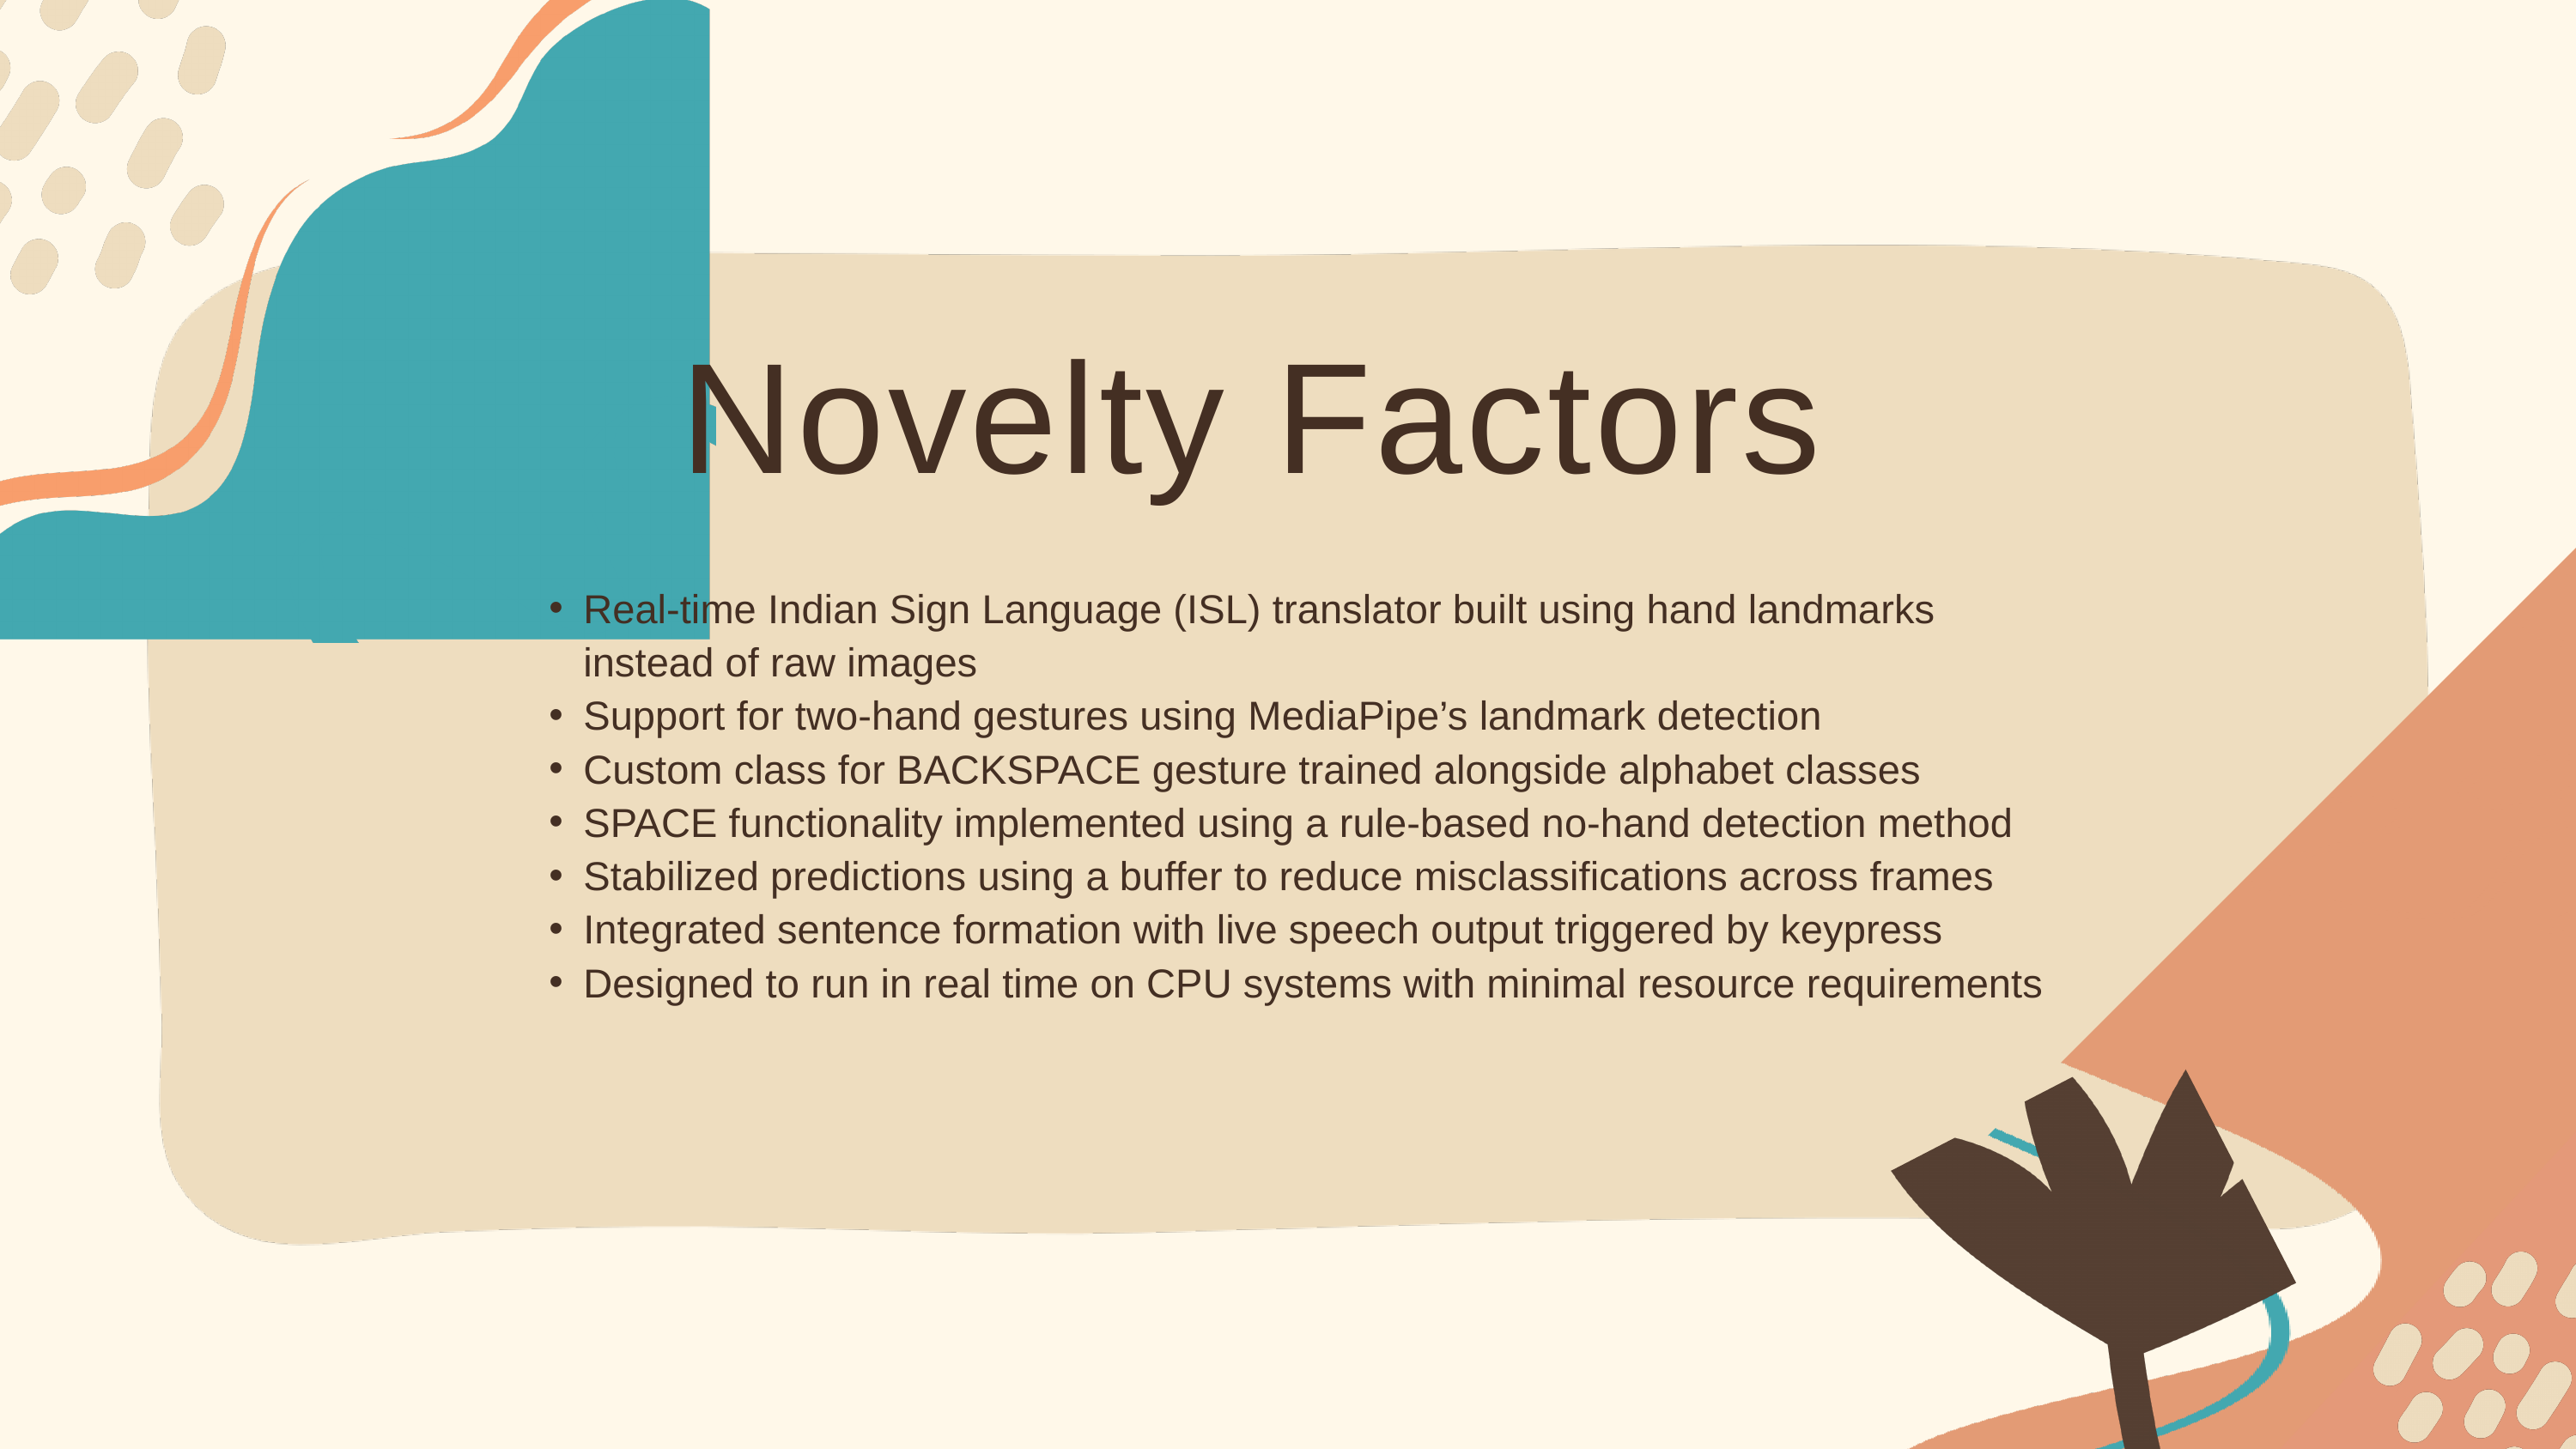

Novelty Factors

Real-time Indian Sign Language (ISL) translator built using hand landmarks instead of raw images
Support for two-hand gestures using MediaPipe’s landmark detection
Custom class for BACKSPACE gesture trained alongside alphabet classes
SPACE functionality implemented using a rule-based no-hand detection method
Stabilized predictions using a buffer to reduce misclassifications across frames
Integrated sentence formation with live speech output triggered by keypress
Designed to run in real time on CPU systems with minimal resource requirements